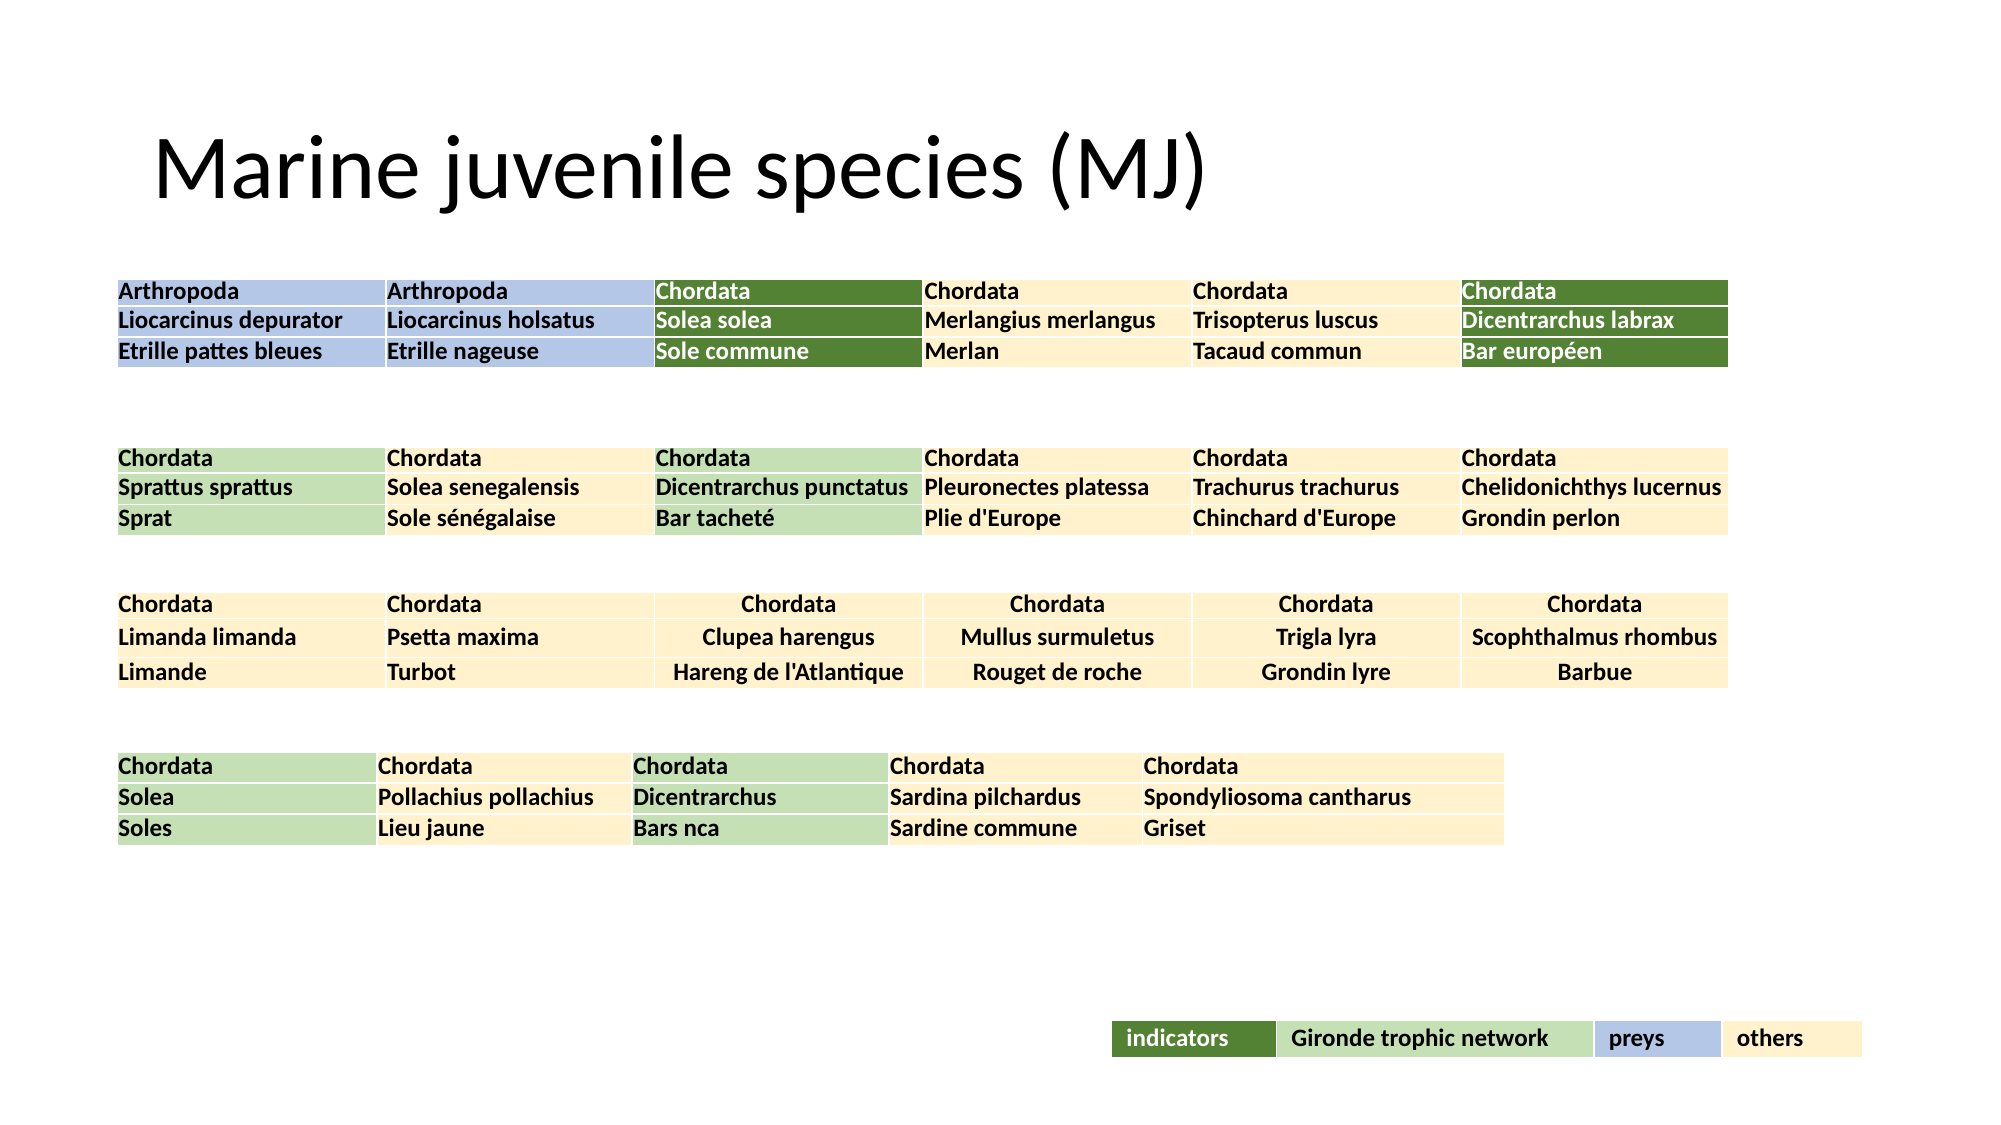

# Marine juvenile species (MJ)
| Arthropoda | Arthropoda | Chordata | Chordata | Chordata | Chordata |
| --- | --- | --- | --- | --- | --- |
| Liocarcinus depurator | Liocarcinus holsatus | Solea solea | Merlangius merlangus | Trisopterus luscus | Dicentrarchus labrax |
| Etrille pattes bleues | Etrille nageuse | Sole commune | Merlan | Tacaud commun | Bar européen |
| Chordata | Chordata | Chordata | Chordata | Chordata | Chordata |
| --- | --- | --- | --- | --- | --- |
| Sprattus sprattus | Solea senegalensis | Dicentrarchus punctatus | Pleuronectes platessa | Trachurus trachurus | Chelidonichthys lucernus |
| Sprat | Sole sénégalaise | Bar tacheté | Plie d'Europe | Chinchard d'Europe | Grondin perlon |
| Chordata | Chordata | Chordata | Chordata | Chordata | Chordata |
| --- | --- | --- | --- | --- | --- |
| Limanda limanda | Psetta maxima | Clupea harengus | Mullus surmuletus | Trigla lyra | Scophthalmus rhombus |
| Limande | Turbot | Hareng de l'Atlantique | Rouget de roche | Grondin lyre | Barbue |
| Chordata | Chordata | Chordata | Chordata | Chordata |
| --- | --- | --- | --- | --- |
| Solea | Pollachius pollachius | Dicentrarchus | Sardina pilchardus | Spondyliosoma cantharus |
| Soles | Lieu jaune | Bars nca | Sardine commune | Griset |
| indicators | Gironde trophic network | preys | others |
| --- | --- | --- | --- |